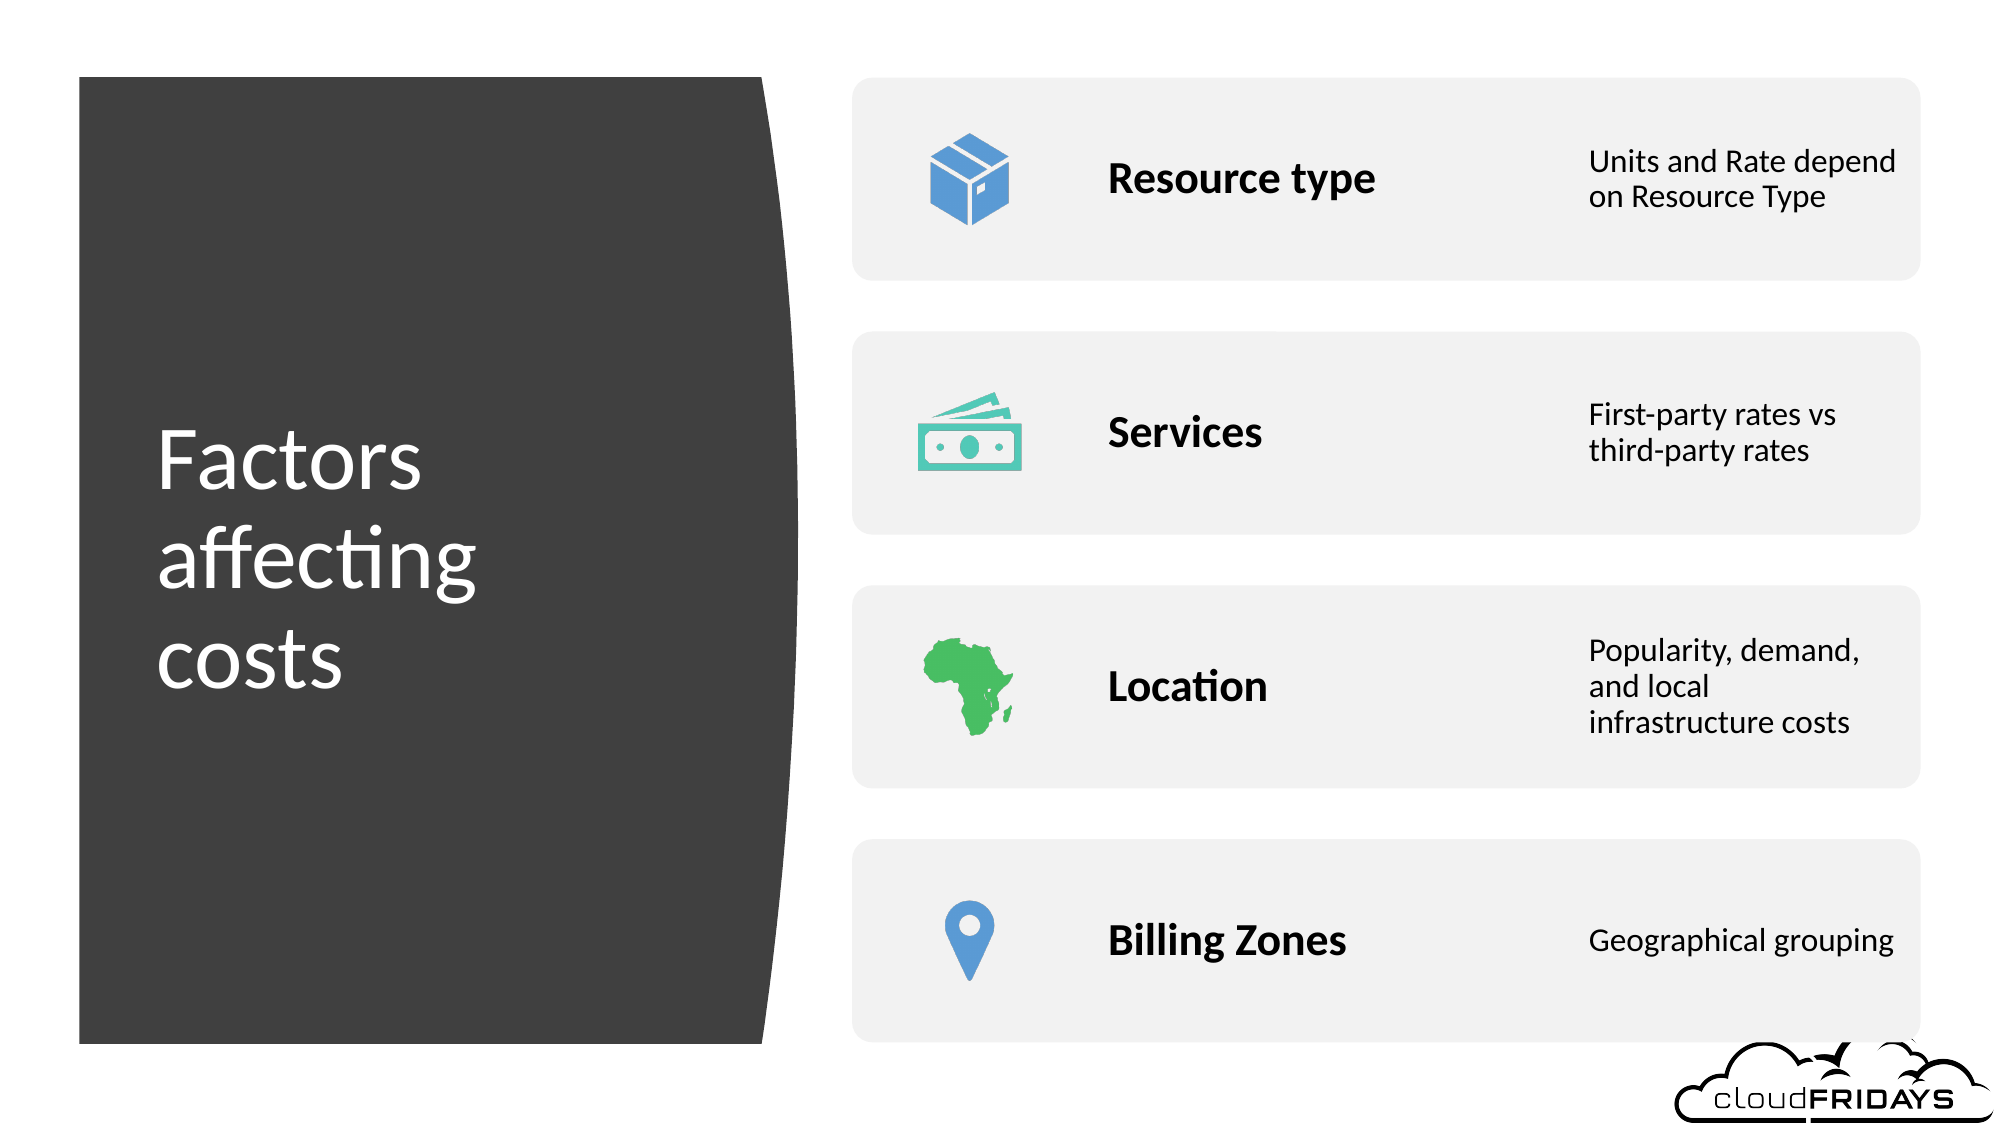

Resource type
Units and Rate depend on Resource Type
Services
First-party rates vs third-party rates
Location
Popularity, demand, and local infrastructure costs
Billing Zones
Geographical grouping

# Factors affecting costs